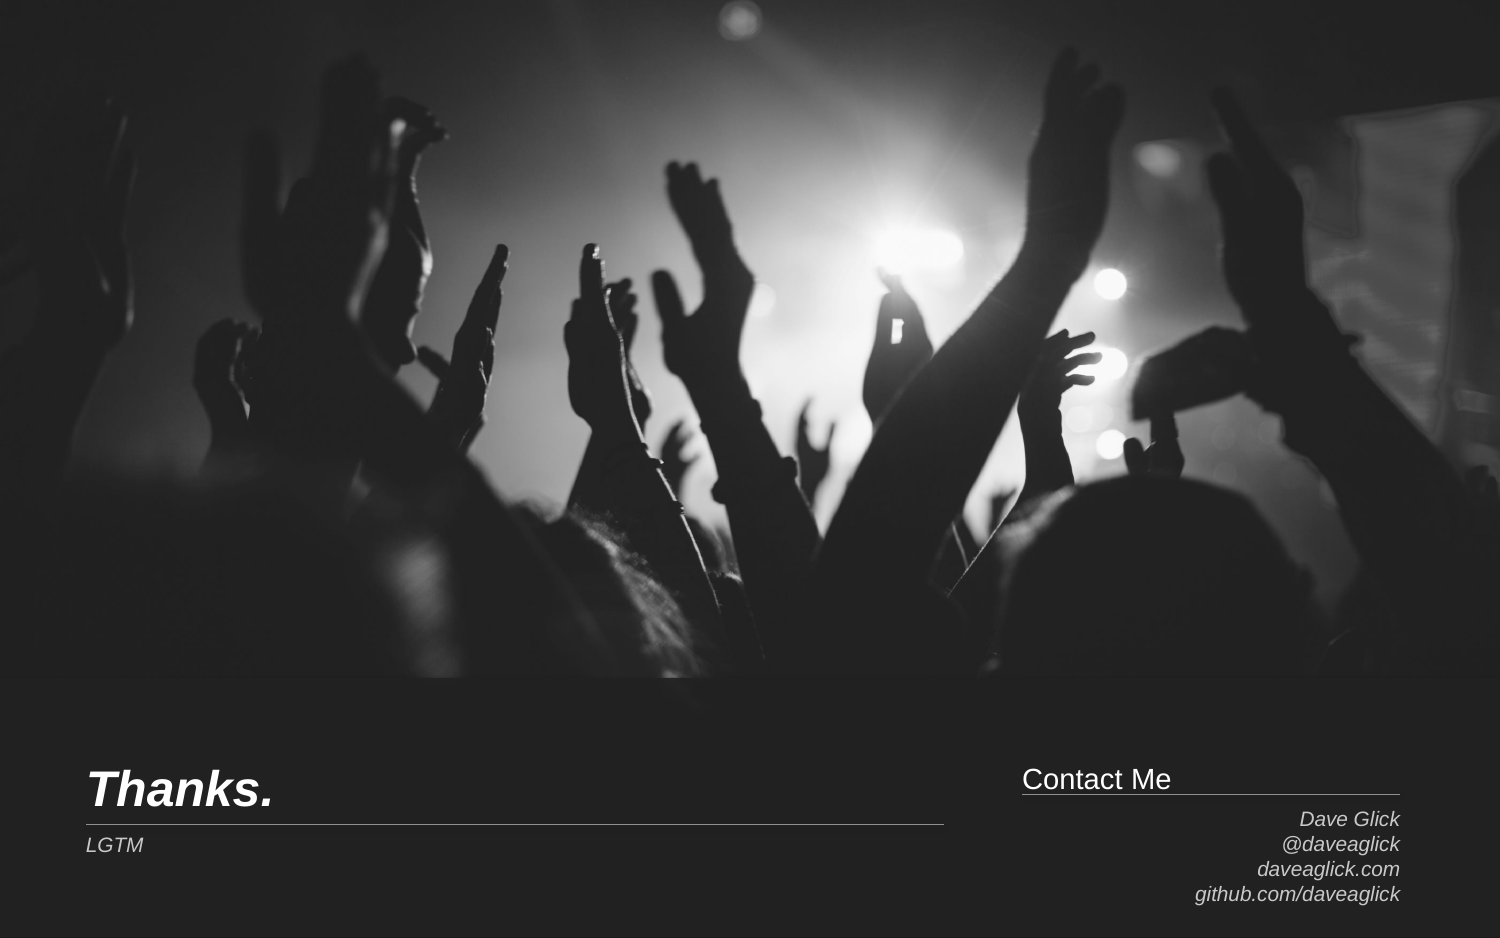

# Thanks.
Contact Me
Dave Glick
@daveaglick
daveaglick.com
github.com/daveaglick
LGTM